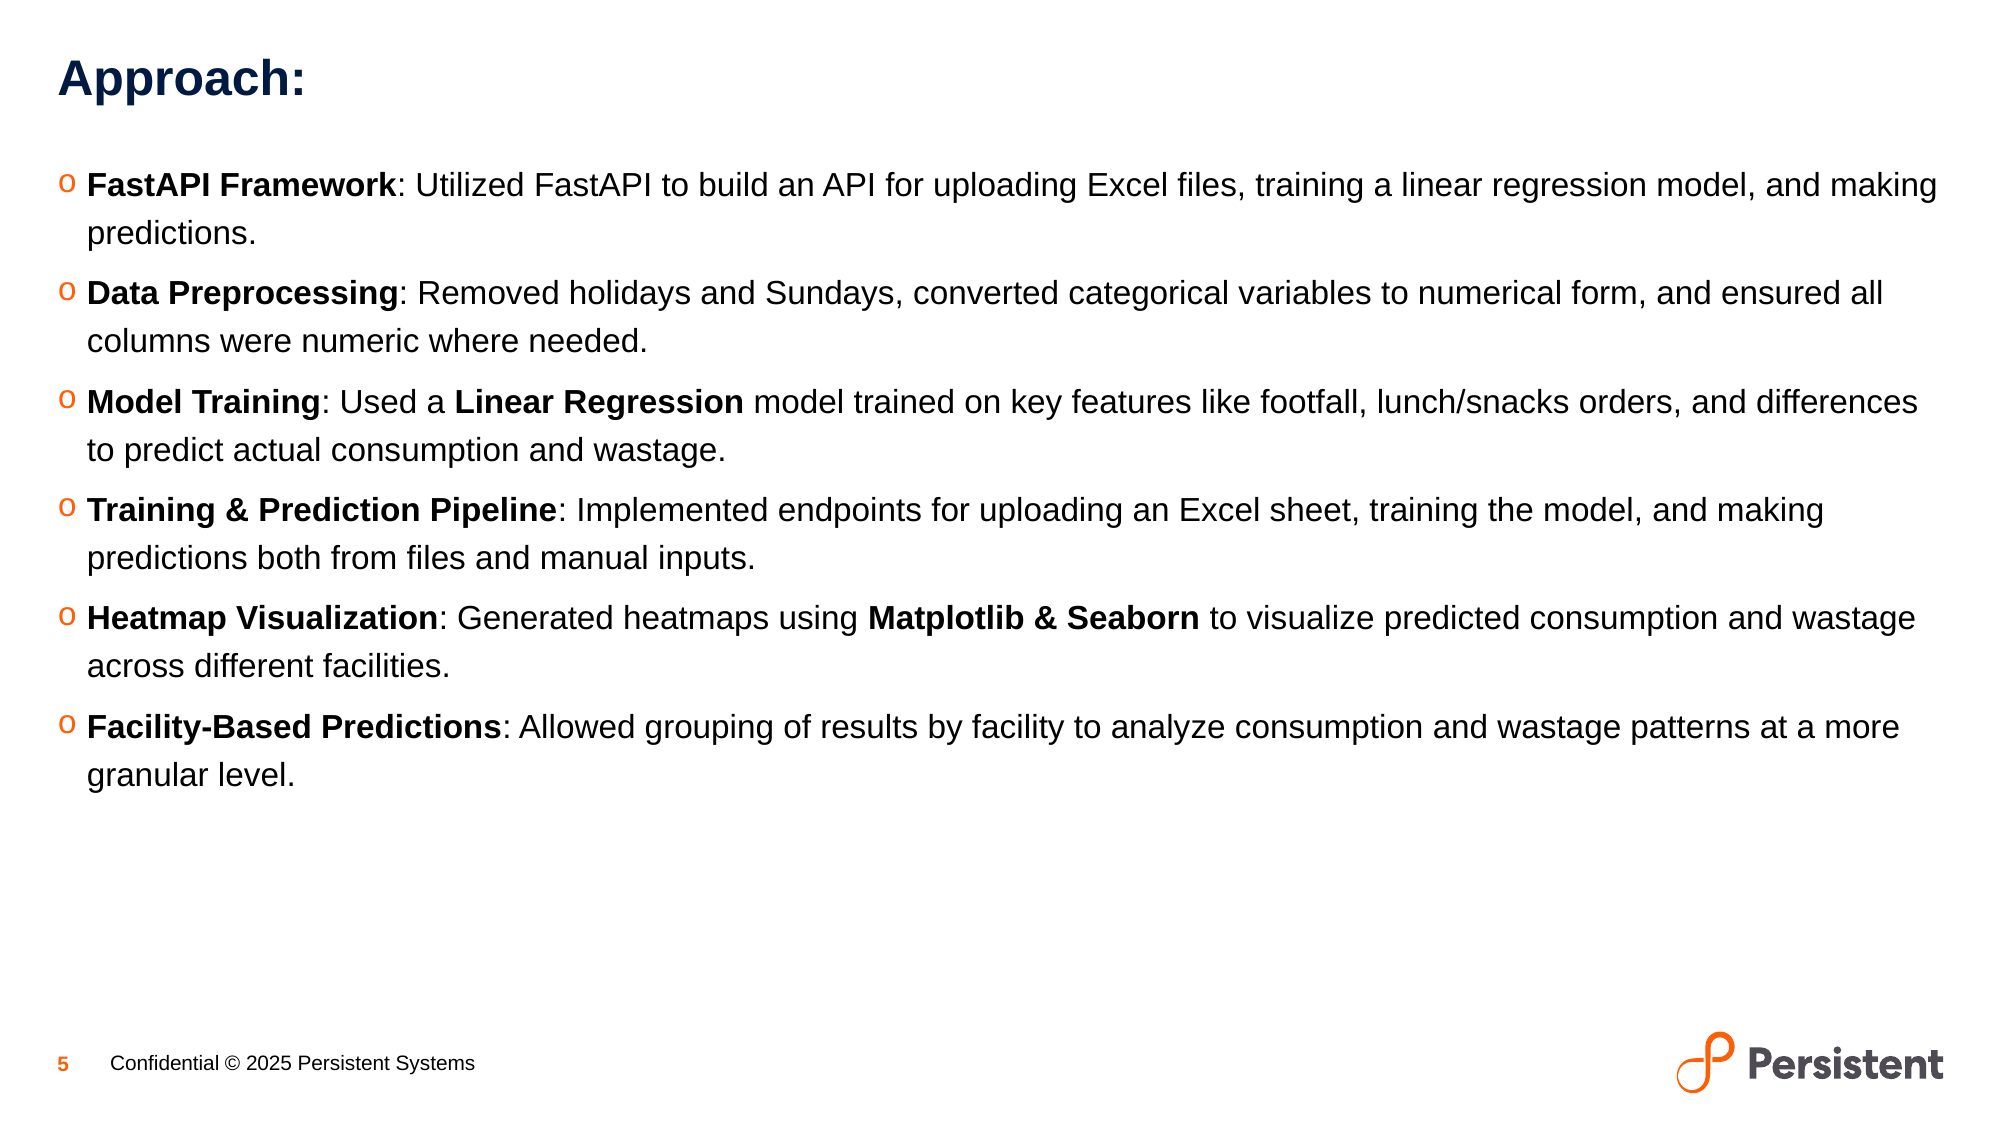

# Approach:
FastAPI Framework: Utilized FastAPI to build an API for uploading Excel files, training a linear regression model, and making predictions.
Data Preprocessing: Removed holidays and Sundays, converted categorical variables to numerical form, and ensured all columns were numeric where needed.
Model Training: Used a Linear Regression model trained on key features like footfall, lunch/snacks orders, and differences to predict actual consumption and wastage.
Training & Prediction Pipeline: Implemented endpoints for uploading an Excel sheet, training the model, and making predictions both from files and manual inputs.
Heatmap Visualization: Generated heatmaps using Matplotlib & Seaborn to visualize predicted consumption and wastage across different facilities.
Facility-Based Predictions: Allowed grouping of results by facility to analyze consumption and wastage patterns at a more granular level.